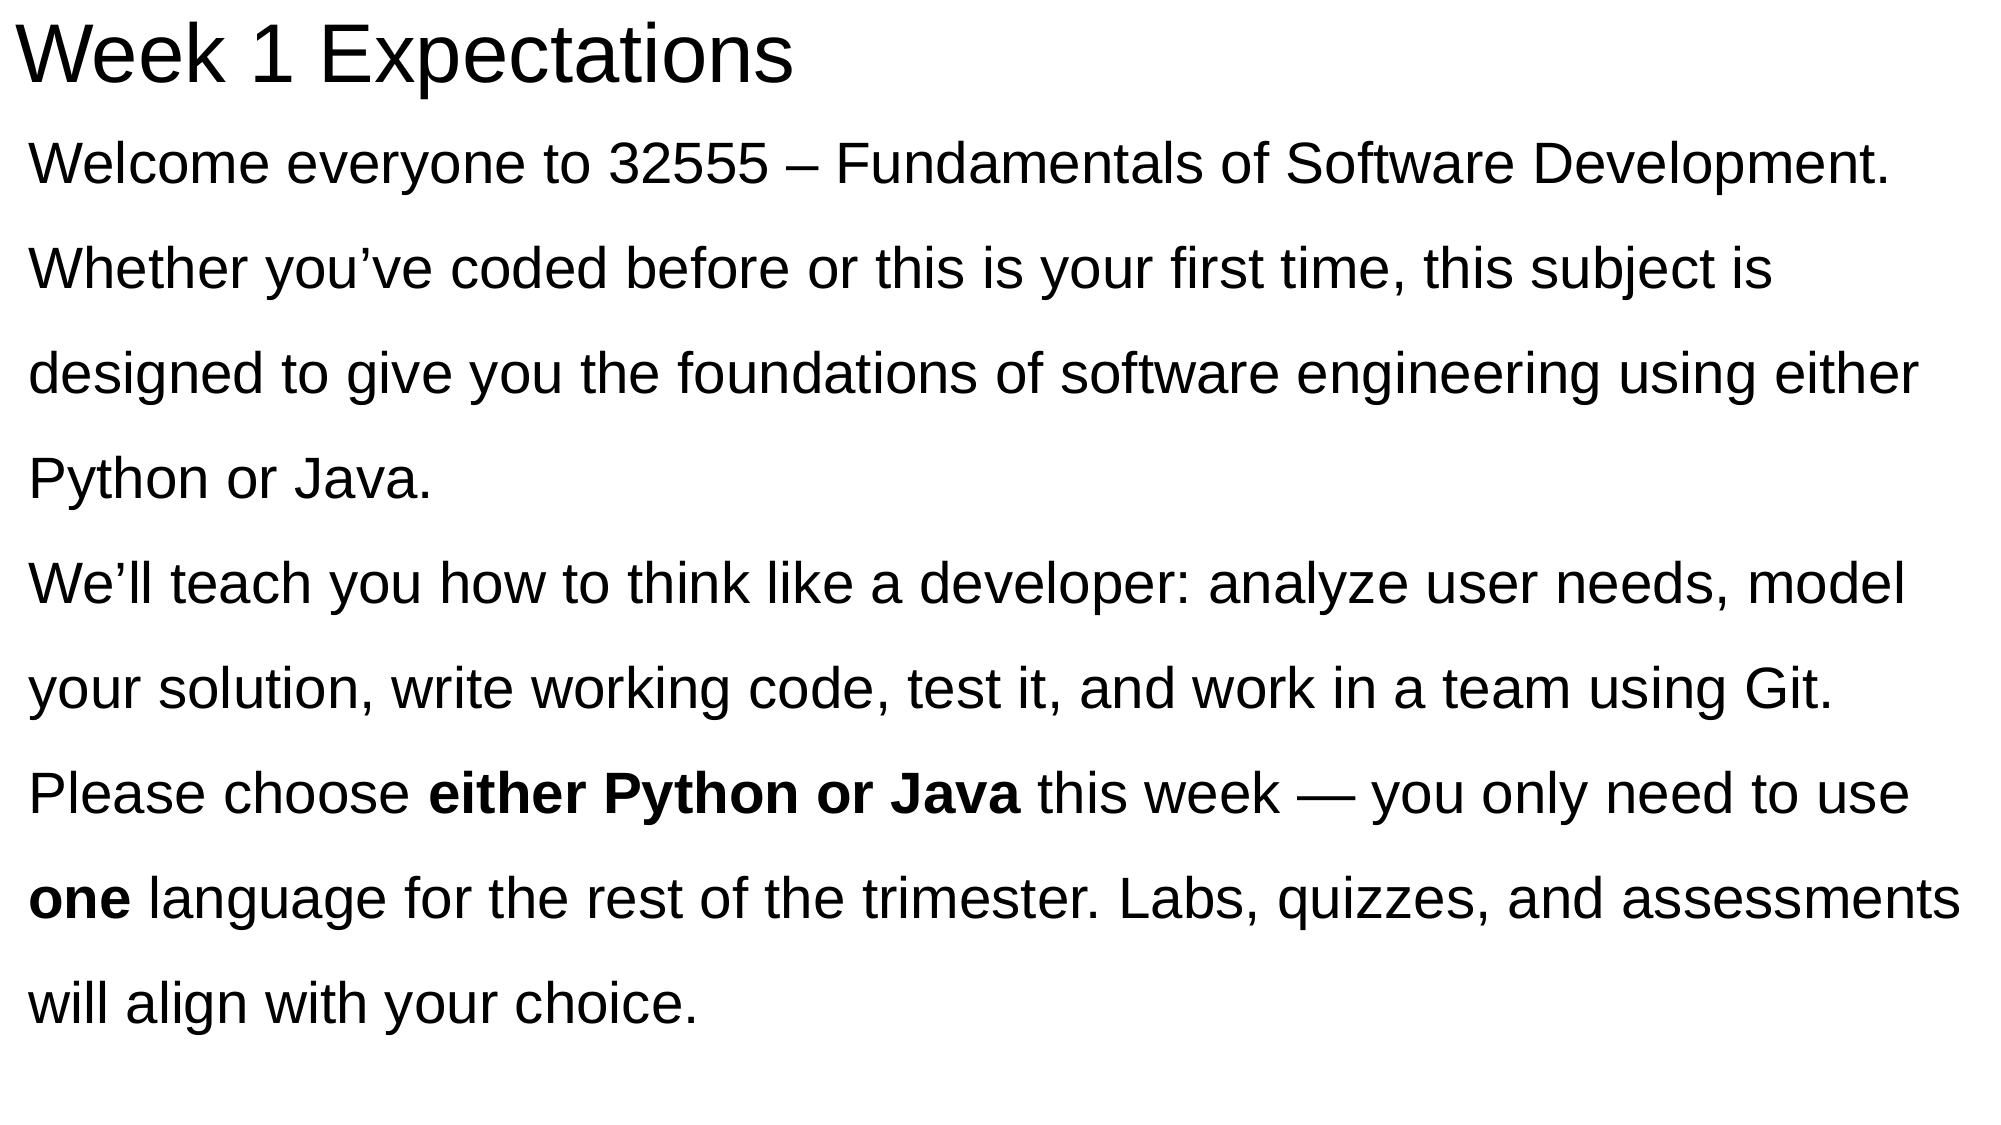

# Week 1 Expectations
Welcome everyone to 32555 – Fundamentals of Software Development. Whether you’ve coded before or this is your first time, this subject is designed to give you the foundations of software engineering using either Python or Java.
We’ll teach you how to think like a developer: analyze user needs, model your solution, write working code, test it, and work in a team using Git.
Please choose either Python or Java this week — you only need to use one language for the rest of the trimester. Labs, quizzes, and assessments will align with your choice.